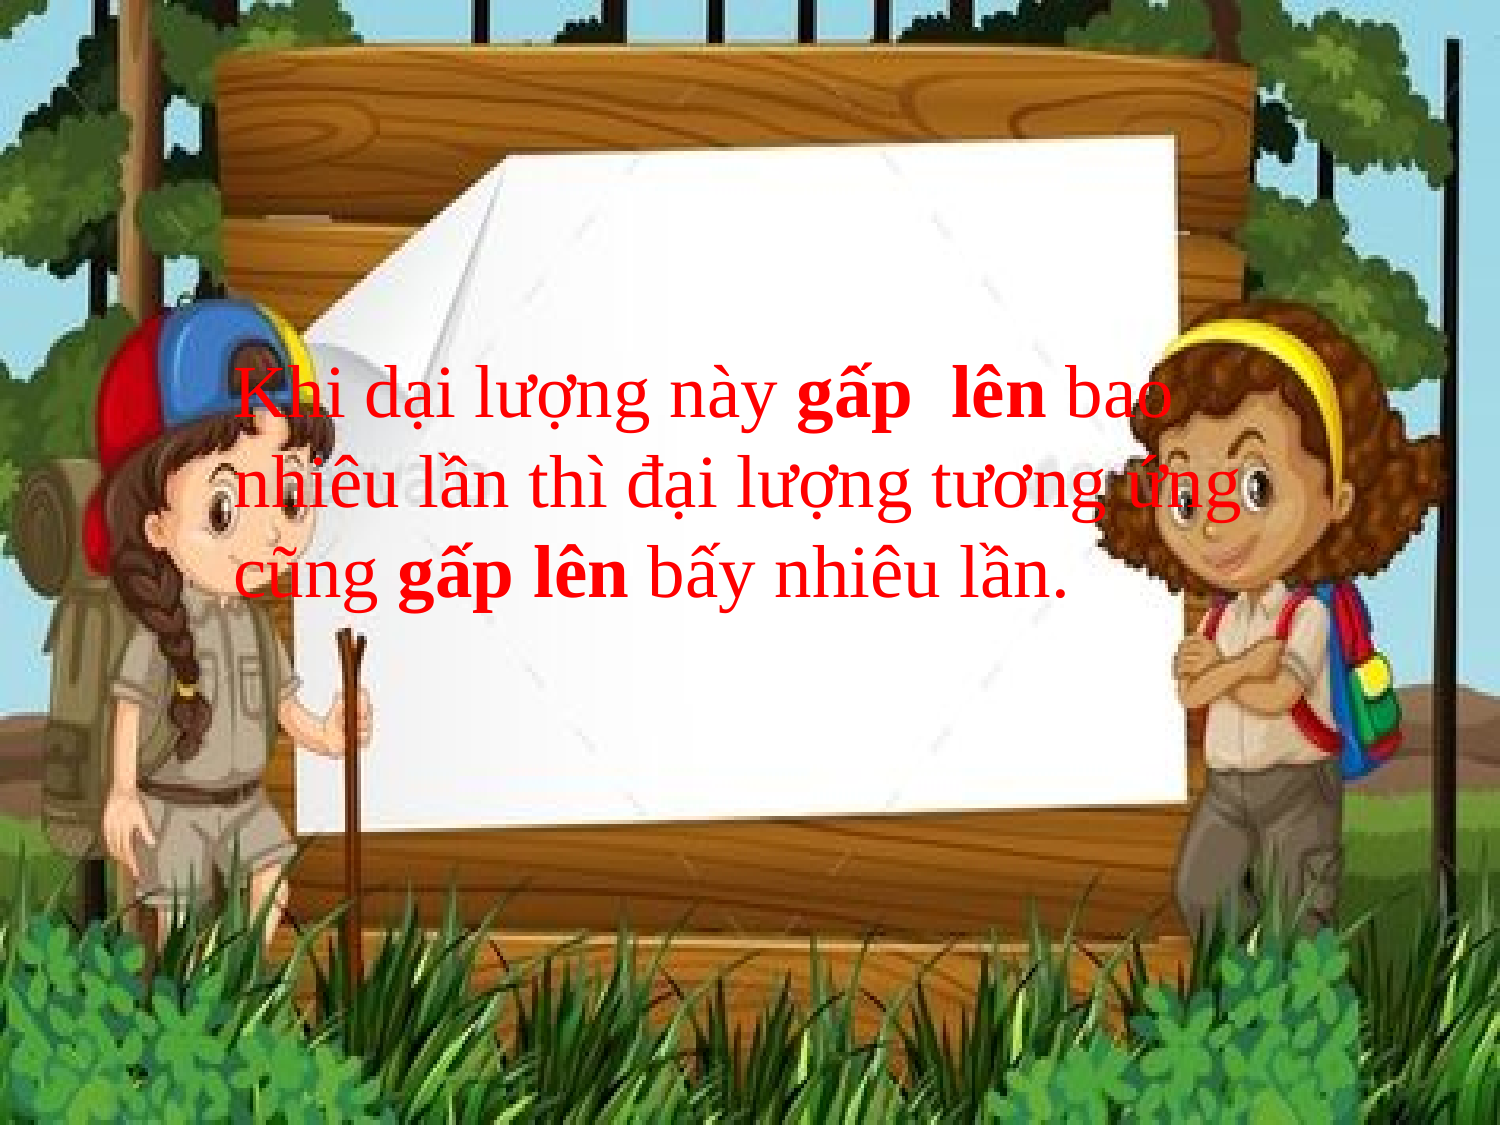

Khi dại lượng này gấp  lên bao nhiêu lần thì đại lượng tương ứng cũng gấp lên bấy nhiêu lần.